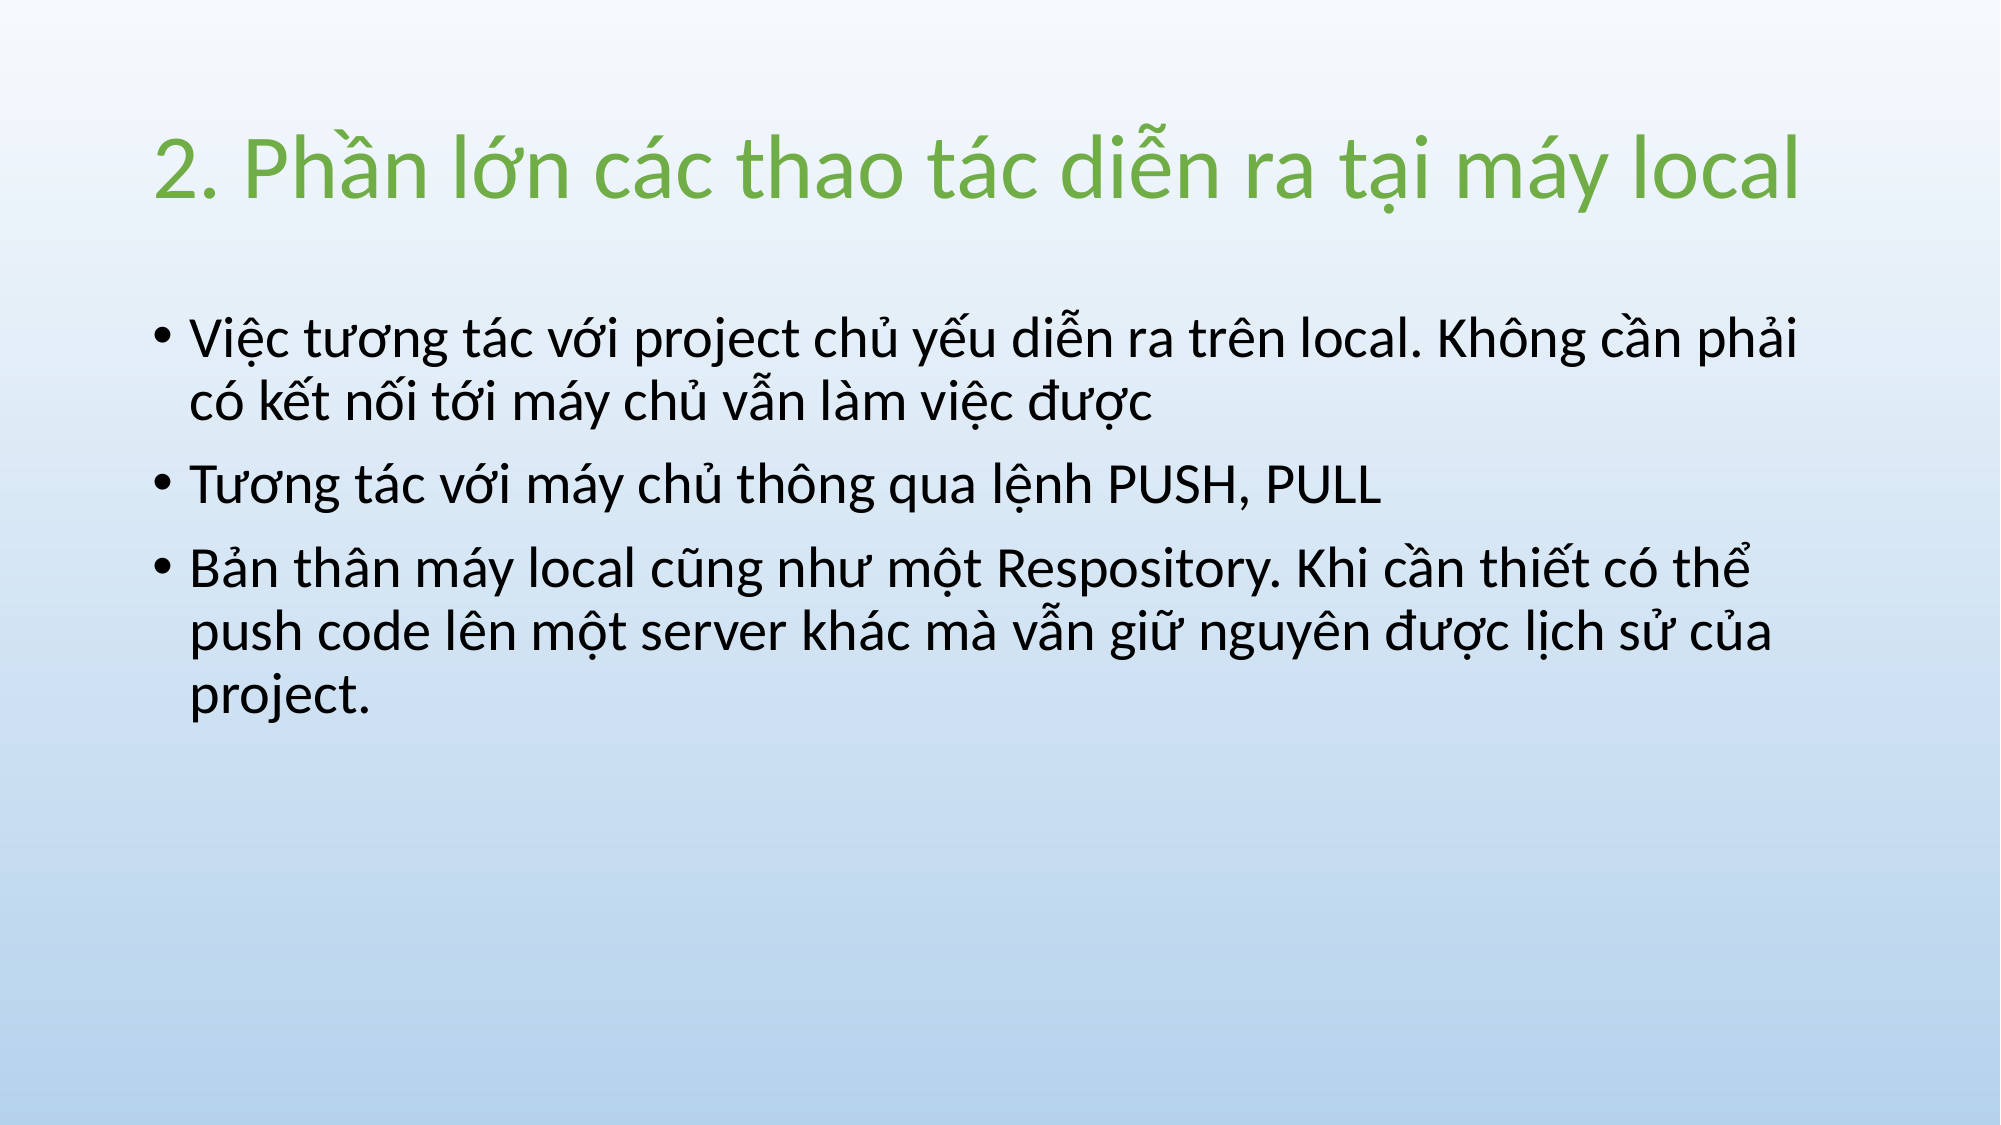

# 2. Phần lớn các thao tác diễn ra tại máy local
Việc tương tác với project chủ yếu diễn ra trên local. Không cần phải có kết nối tới máy chủ vẫn làm việc được
Tương tác với máy chủ thông qua lệnh PUSH, PULL
Bản thân máy local cũng như một Respository. Khi cần thiết có thể push code lên một server khác mà vẫn giữ nguyên được lịch sử của project.